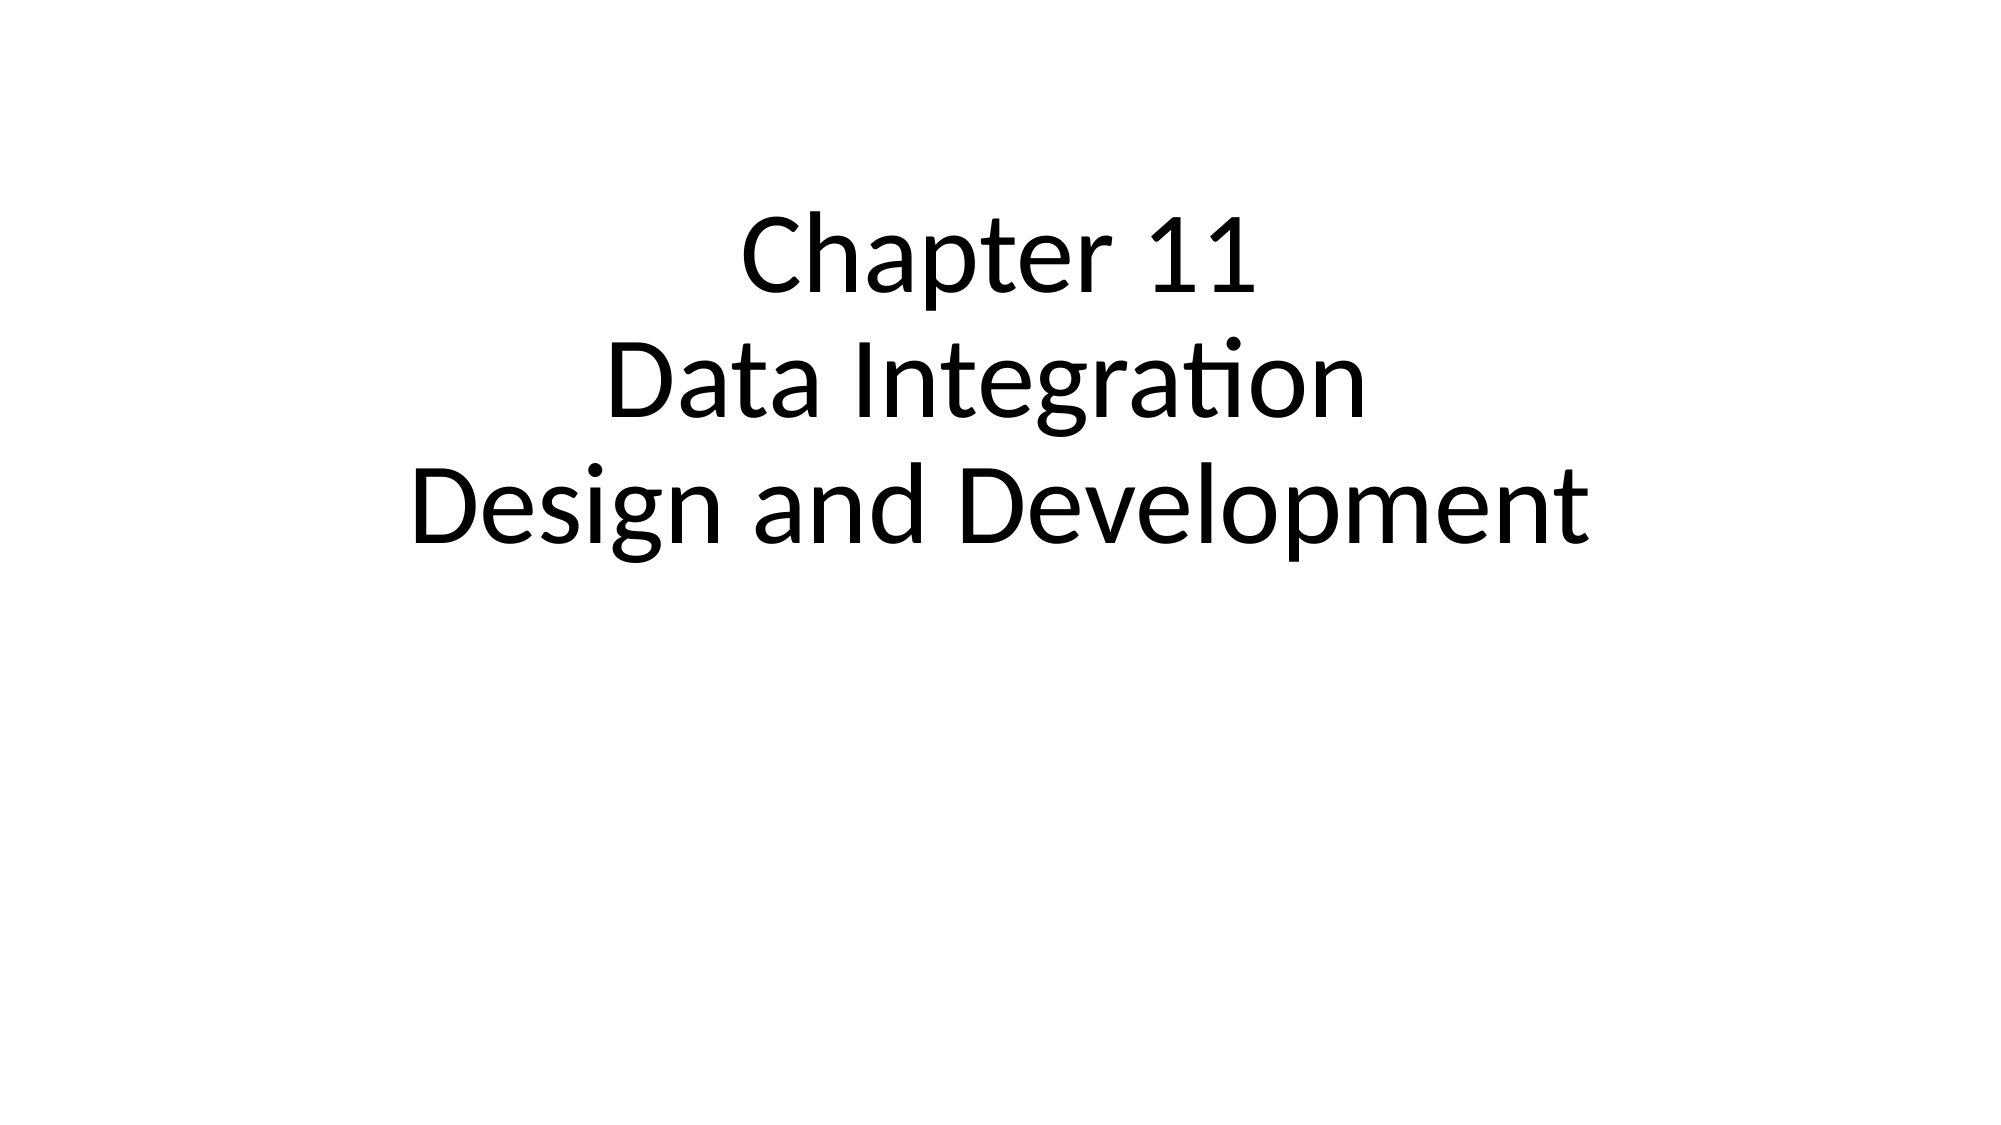

# Chapter 11 Data Integration Design and Development